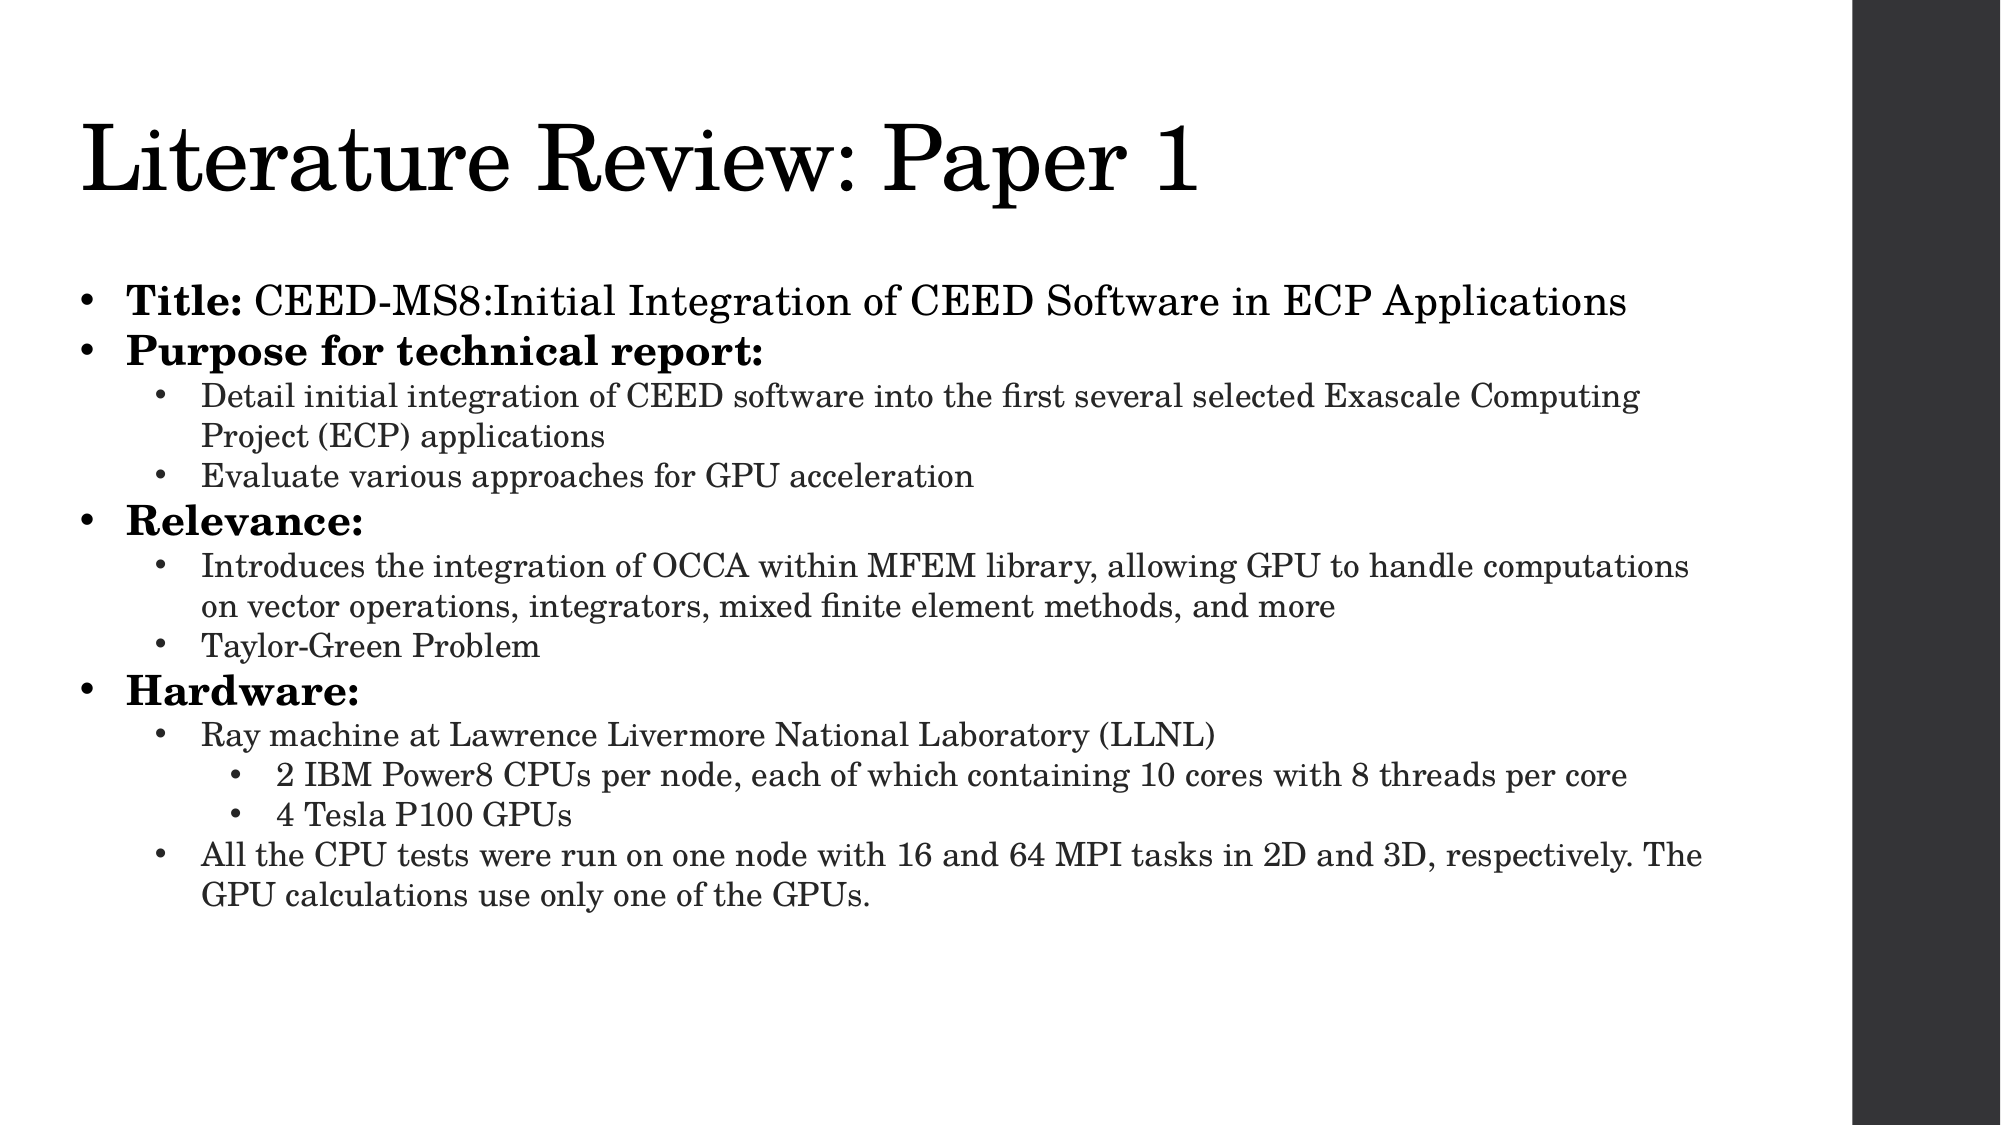

# Literature Review: Paper 1
Title: CEED-MS8:Initial Integration of CEED Software in ECP Applications
Purpose for technical report:
Detail initial integration of CEED software into the first several selected Exascale Computing Project (ECP) applications
Evaluate various approaches for GPU acceleration
Relevance:
Introduces the integration of OCCA within MFEM library, allowing GPU to handle computations on vector operations, integrators, mixed finite element methods, and more
Taylor-Green Problem
Hardware:
Ray machine at Lawrence Livermore National Laboratory (LLNL)
2 IBM Power8 CPUs per node, each of which containing 10 cores with 8 threads per core
4 Tesla P100 GPUs
All the CPU tests were run on one node with 16 and 64 MPI tasks in 2D and 3D, respectively. The GPU calculations use only one of the GPUs.